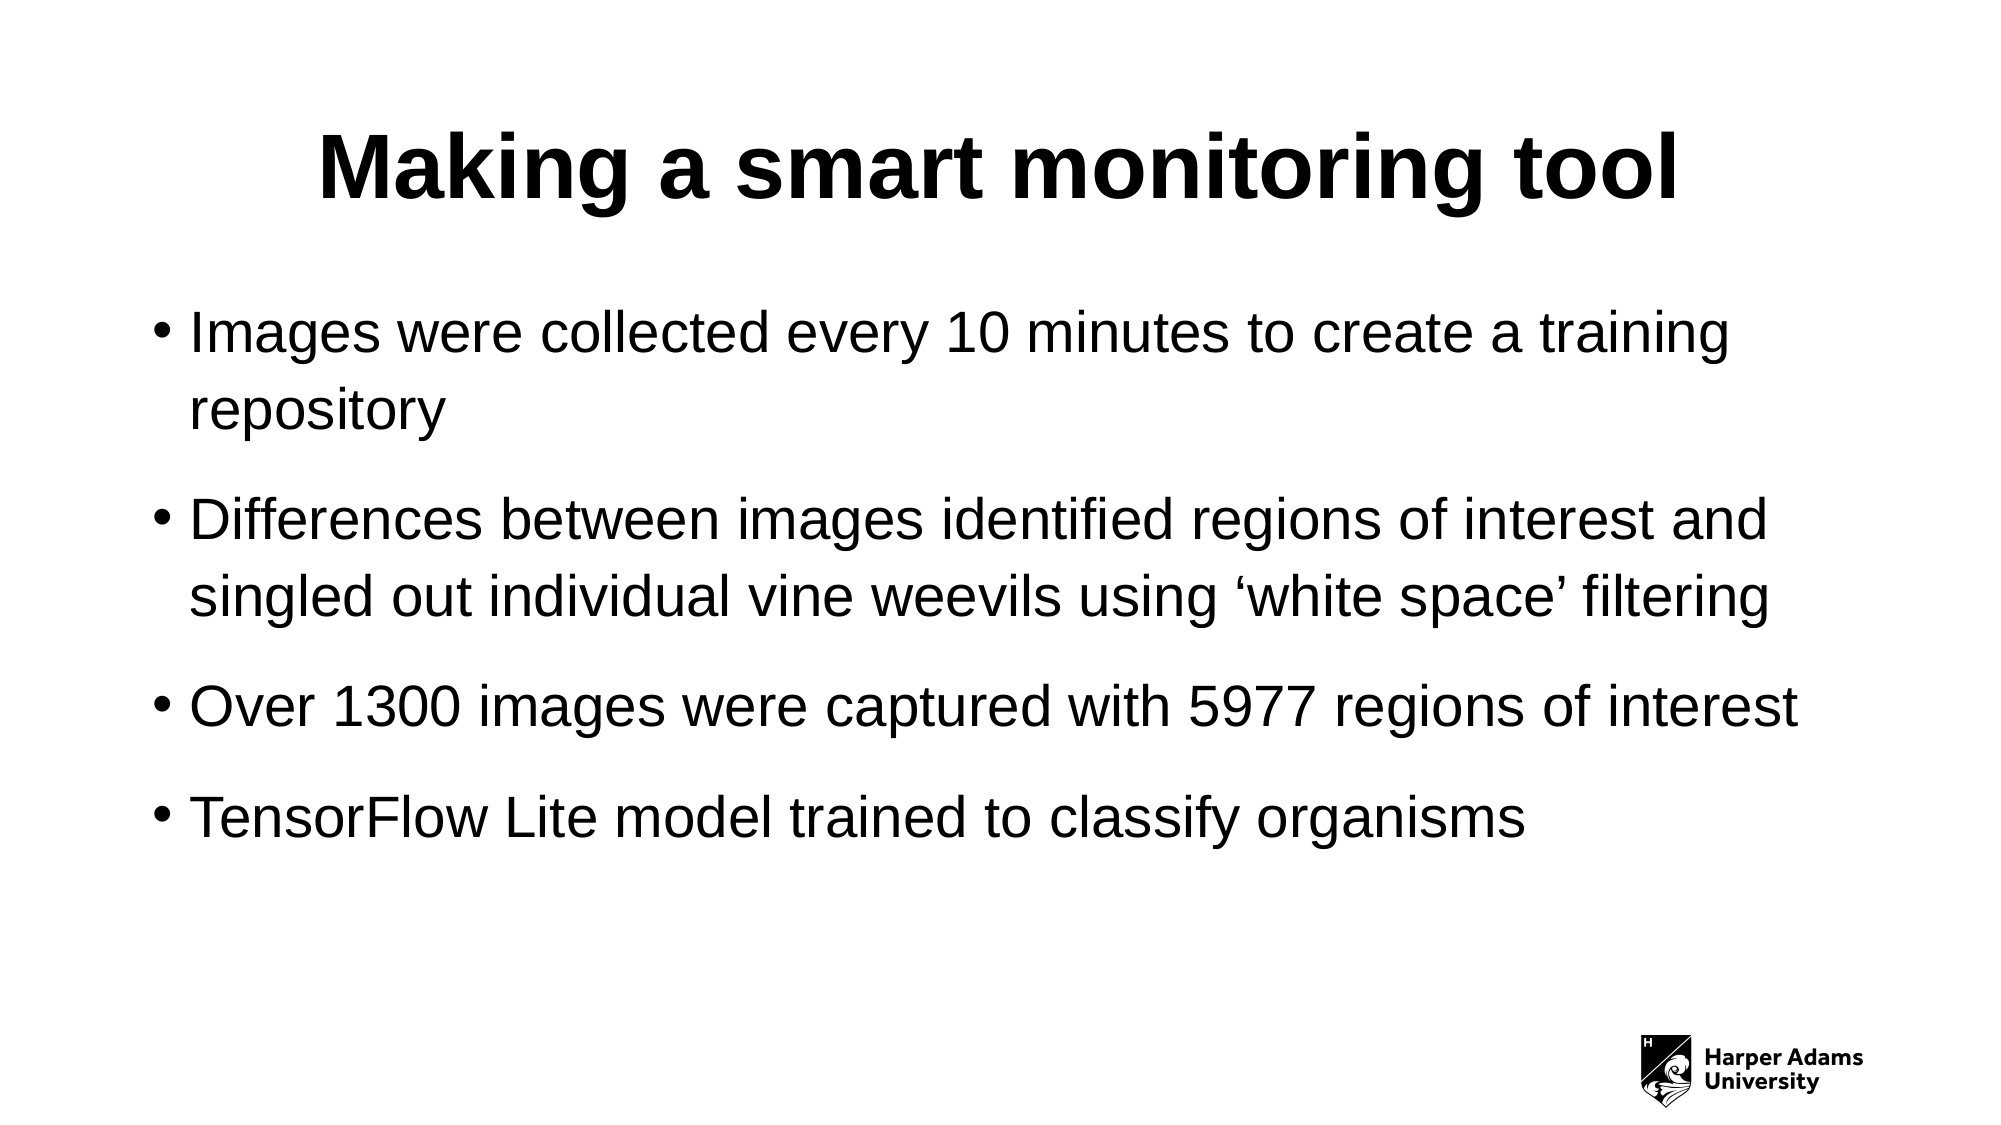

# Making a smart monitoring tool
Images were collected every 10 minutes to create a training repository
Differences between images identified regions of interest and singled out individual vine weevils using ‘white space’ filtering
Over 1300 images were captured with 5977 regions of interest
TensorFlow Lite model trained to classify organisms